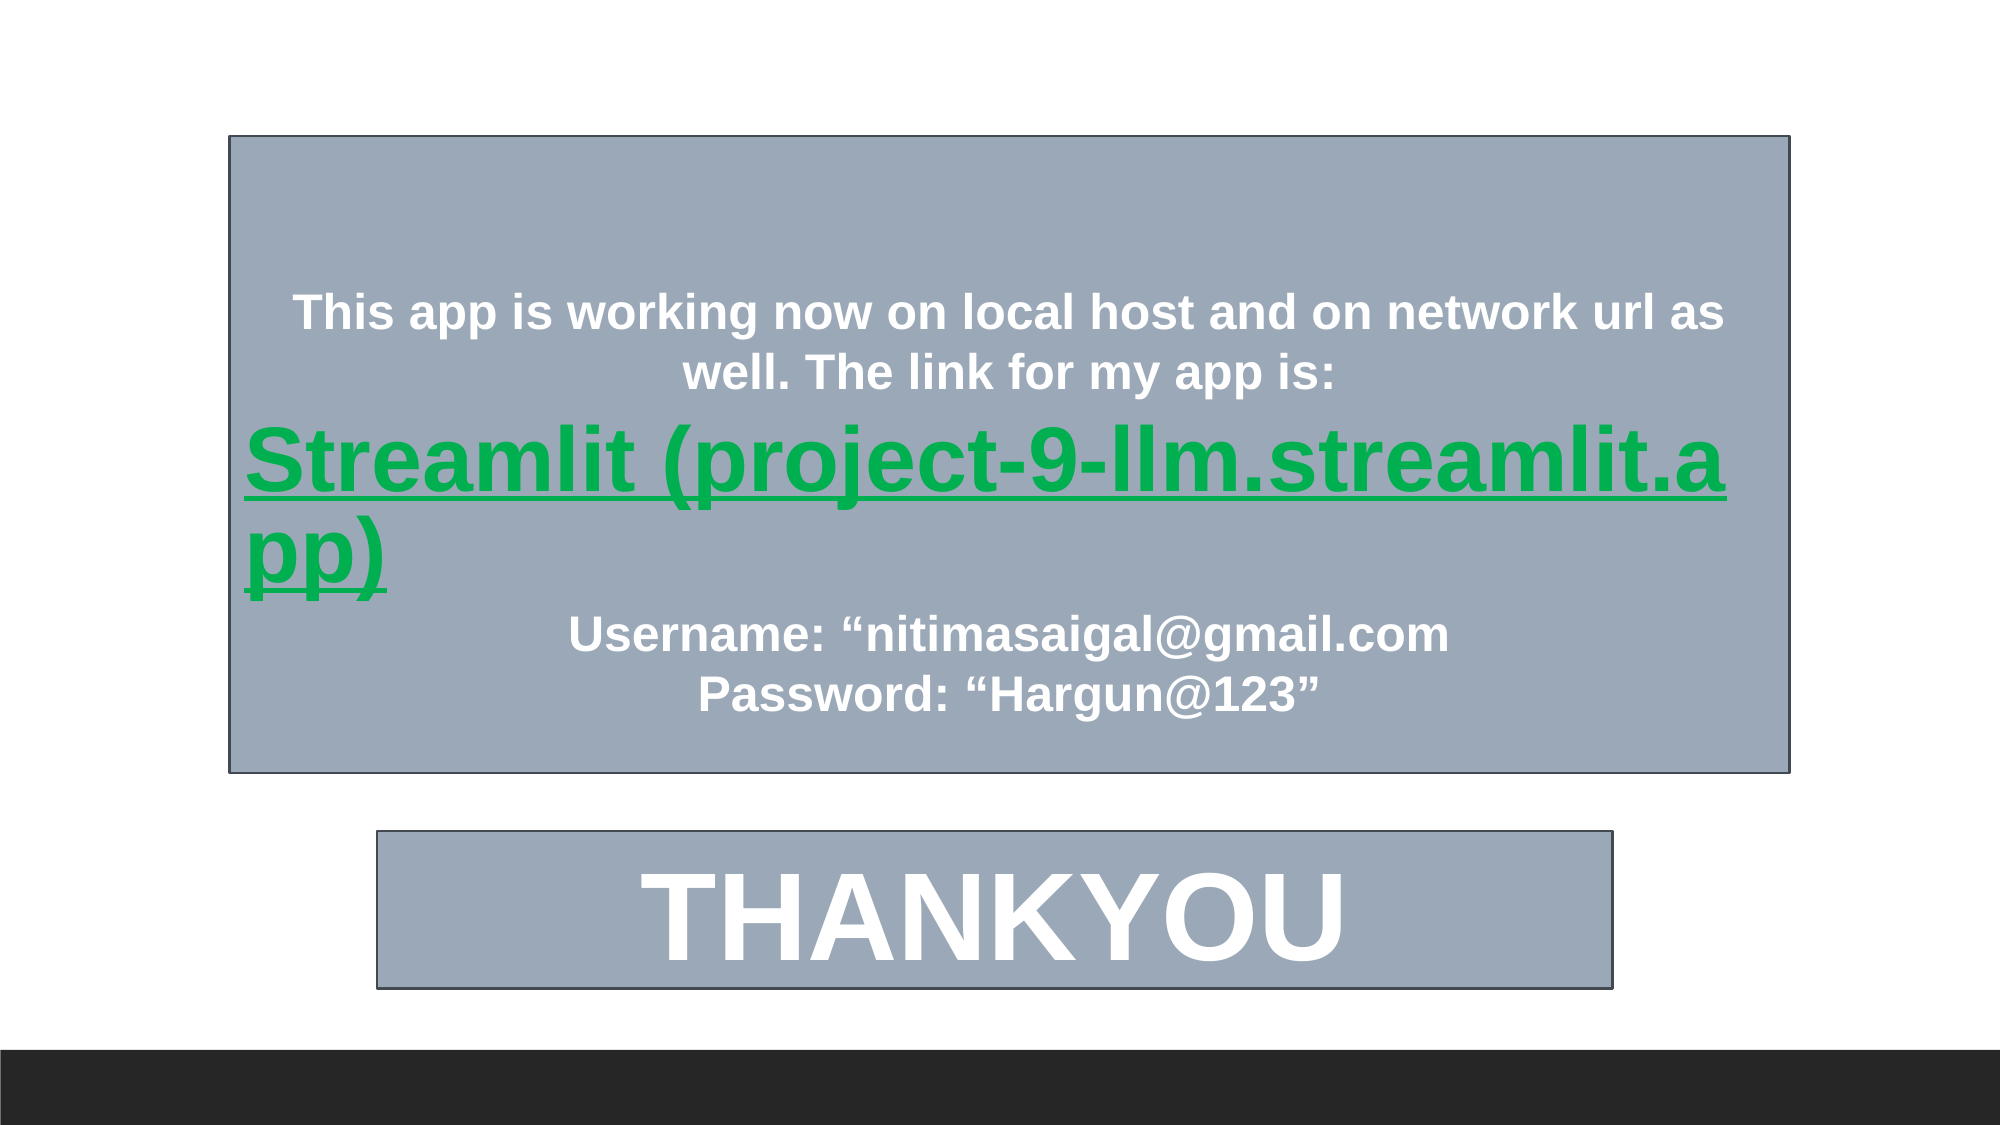

This app is working now on local host and on network url as well. The link for my app is:
Streamlit (project-9-llm.streamlit.app)
Username: “nitimasaigal@gmail.com
Password: “Hargun@123”
THANKYOU